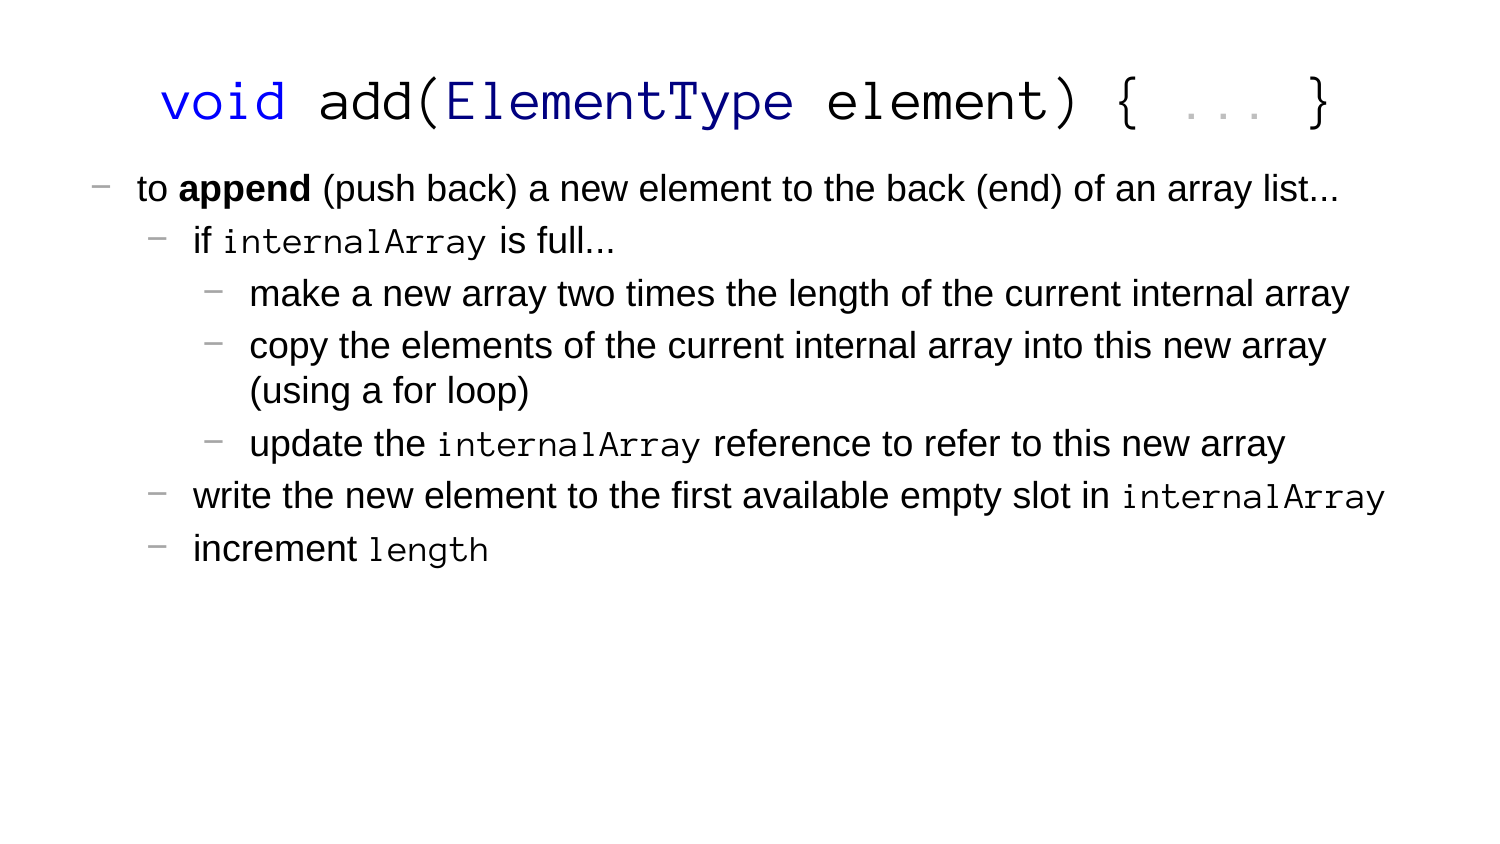

# void add(ElementType element) { ... }
to append (push back) a new element to the back (end) of an array list...
if internalArray is full...
make a new array two times the length of the current internal array
copy the elements of the current internal array into this new array
(using a for loop)
update the internalArray reference to refer to this new array
write the new element to the first available empty slot in internalArray
increment length